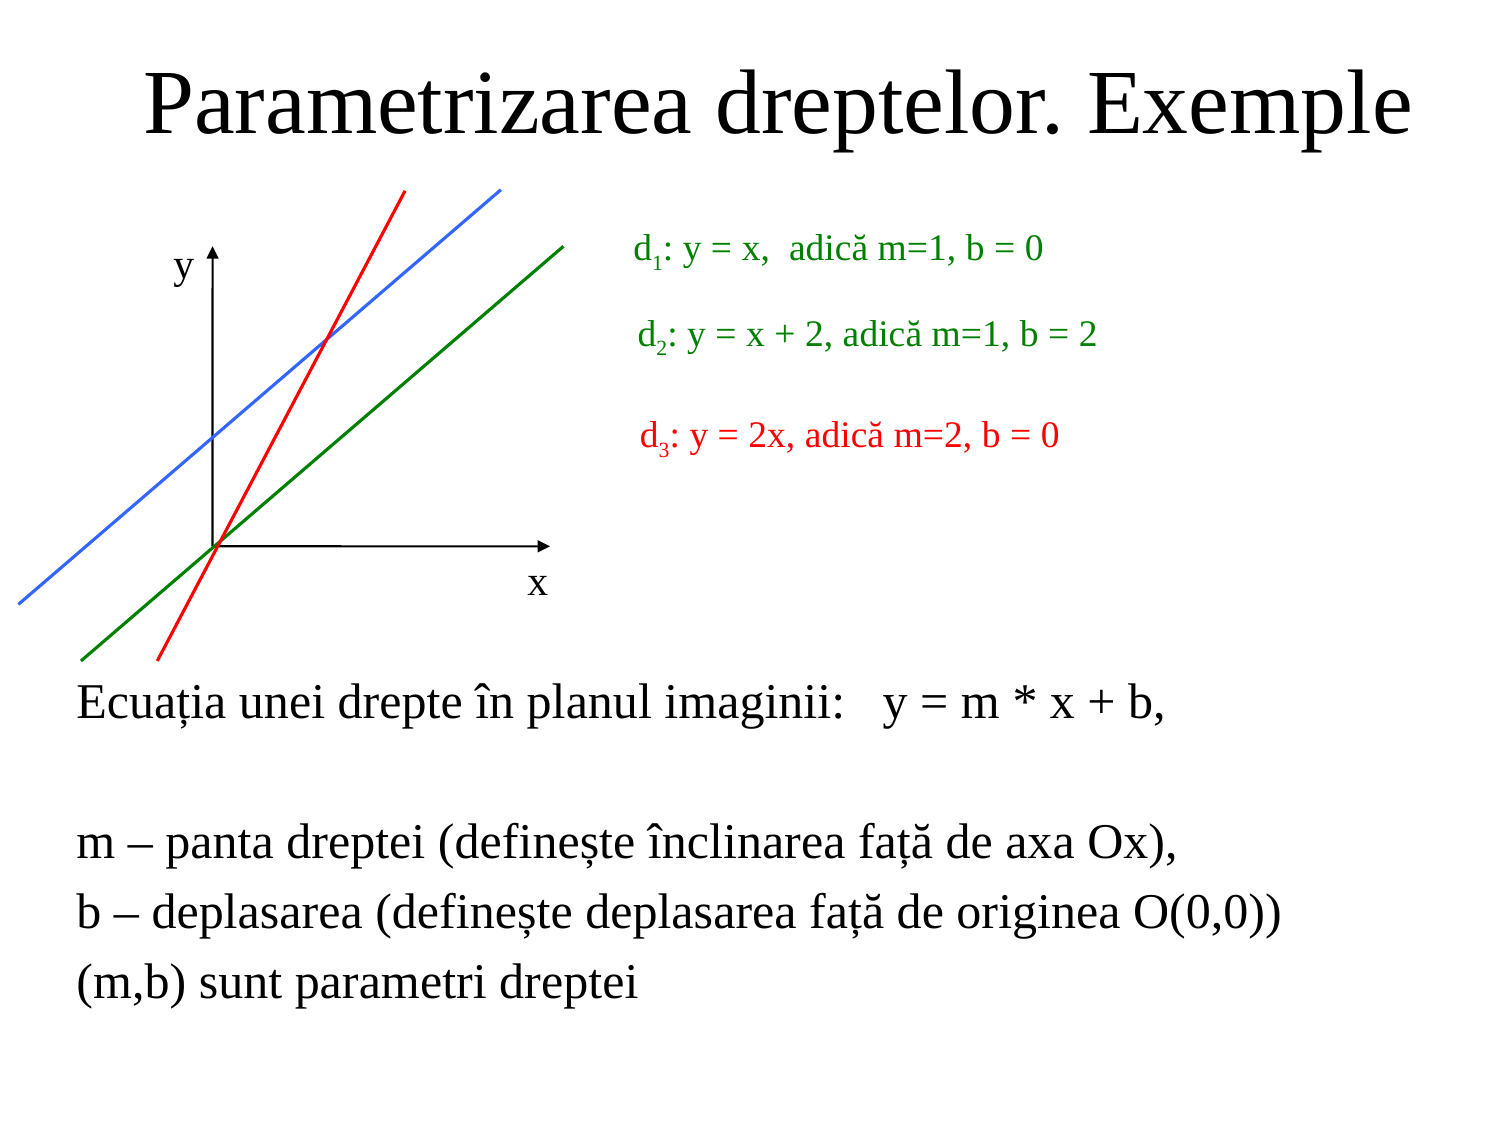

# Parametrizarea dreptelor. Exemple

d1: y = x,  adică m=1, b = 0
y

d2: y = x + 2, adică m=1, b = 2
d3: y = 2x, adică m=2, b = 0

x
Ecuația unei drepte în planul imaginii:   y = m * x + b,

m – panta dreptei (definește înclinarea față de axa Ox),
b – deplasarea (definește deplasarea față de originea O(0,0))
(m,b) sunt parametri dreptei